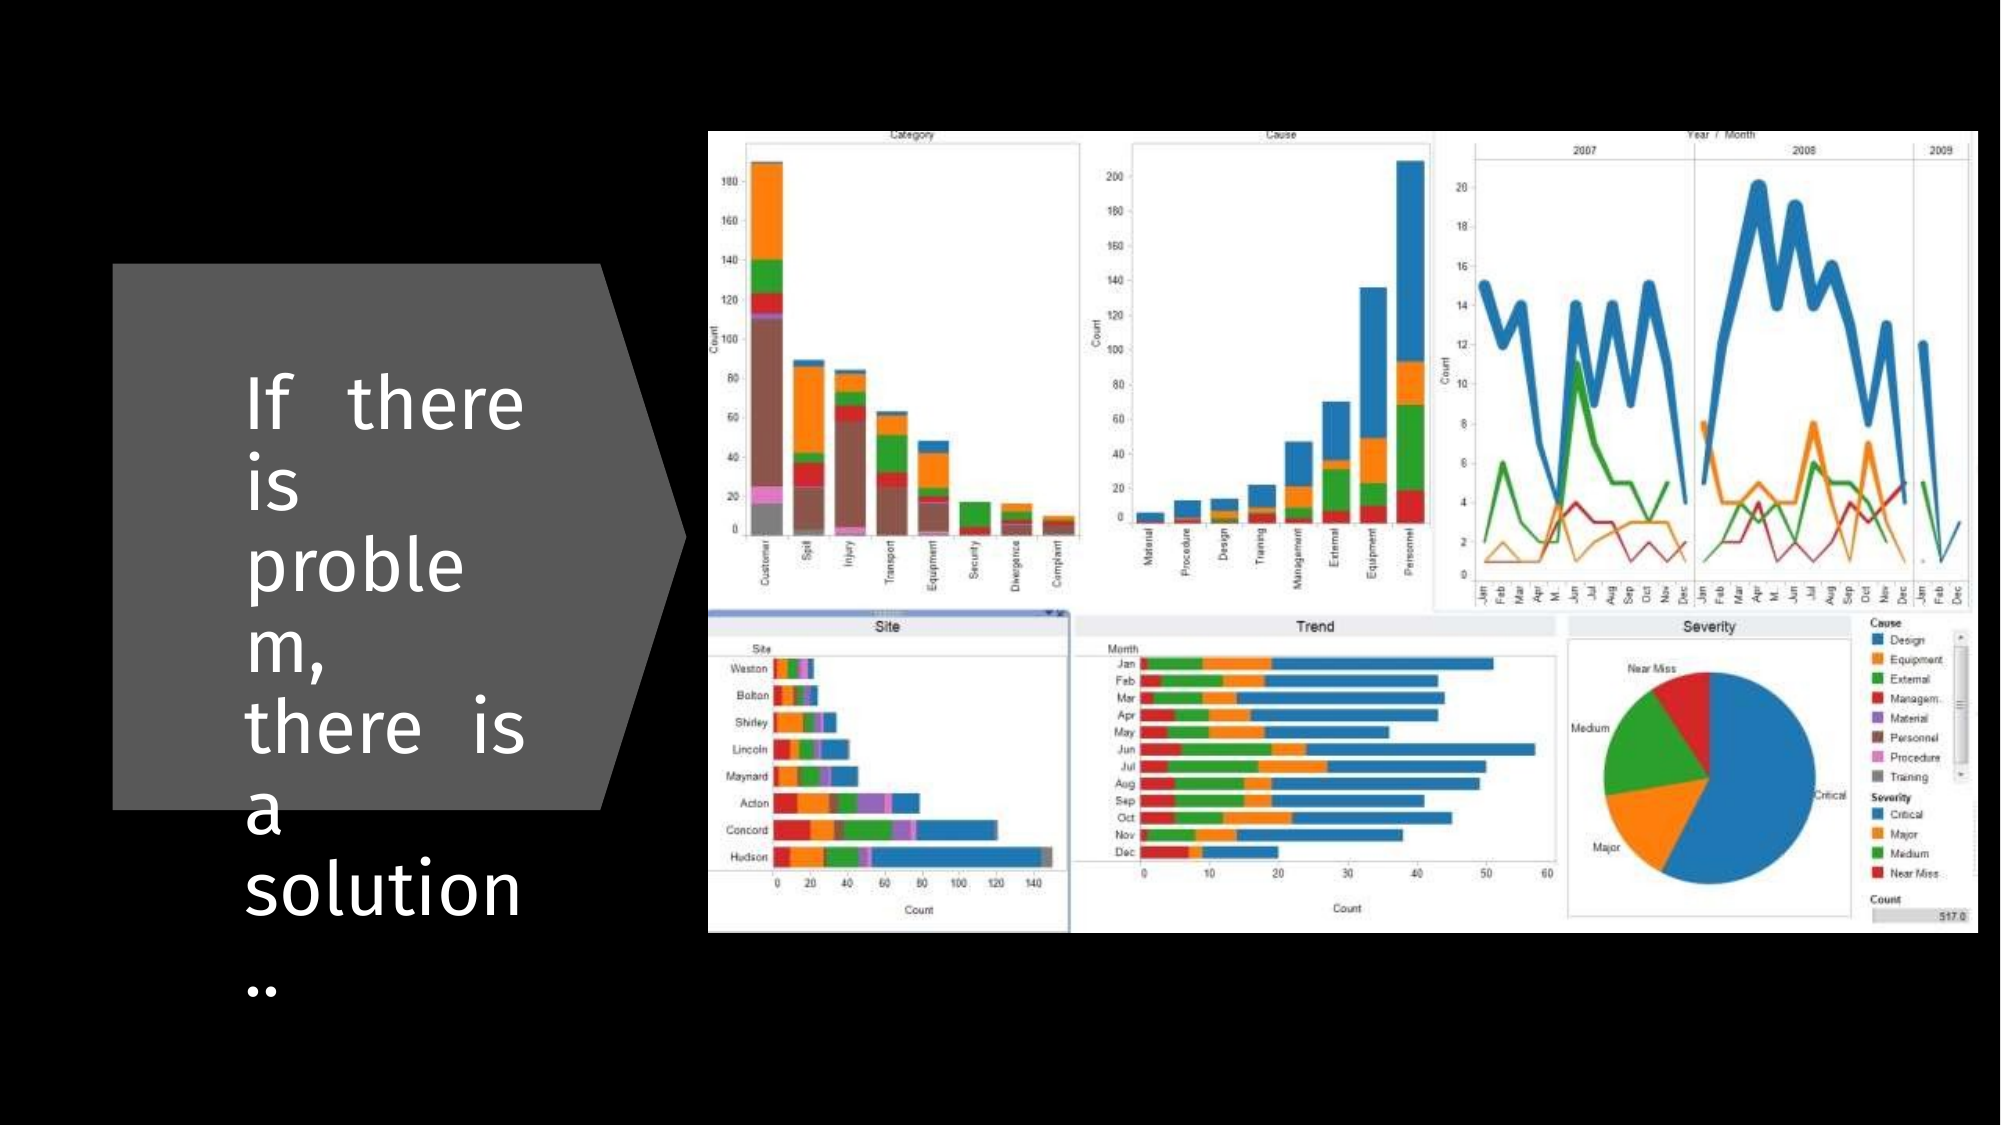

# If there is  problem,  there is a  solution..